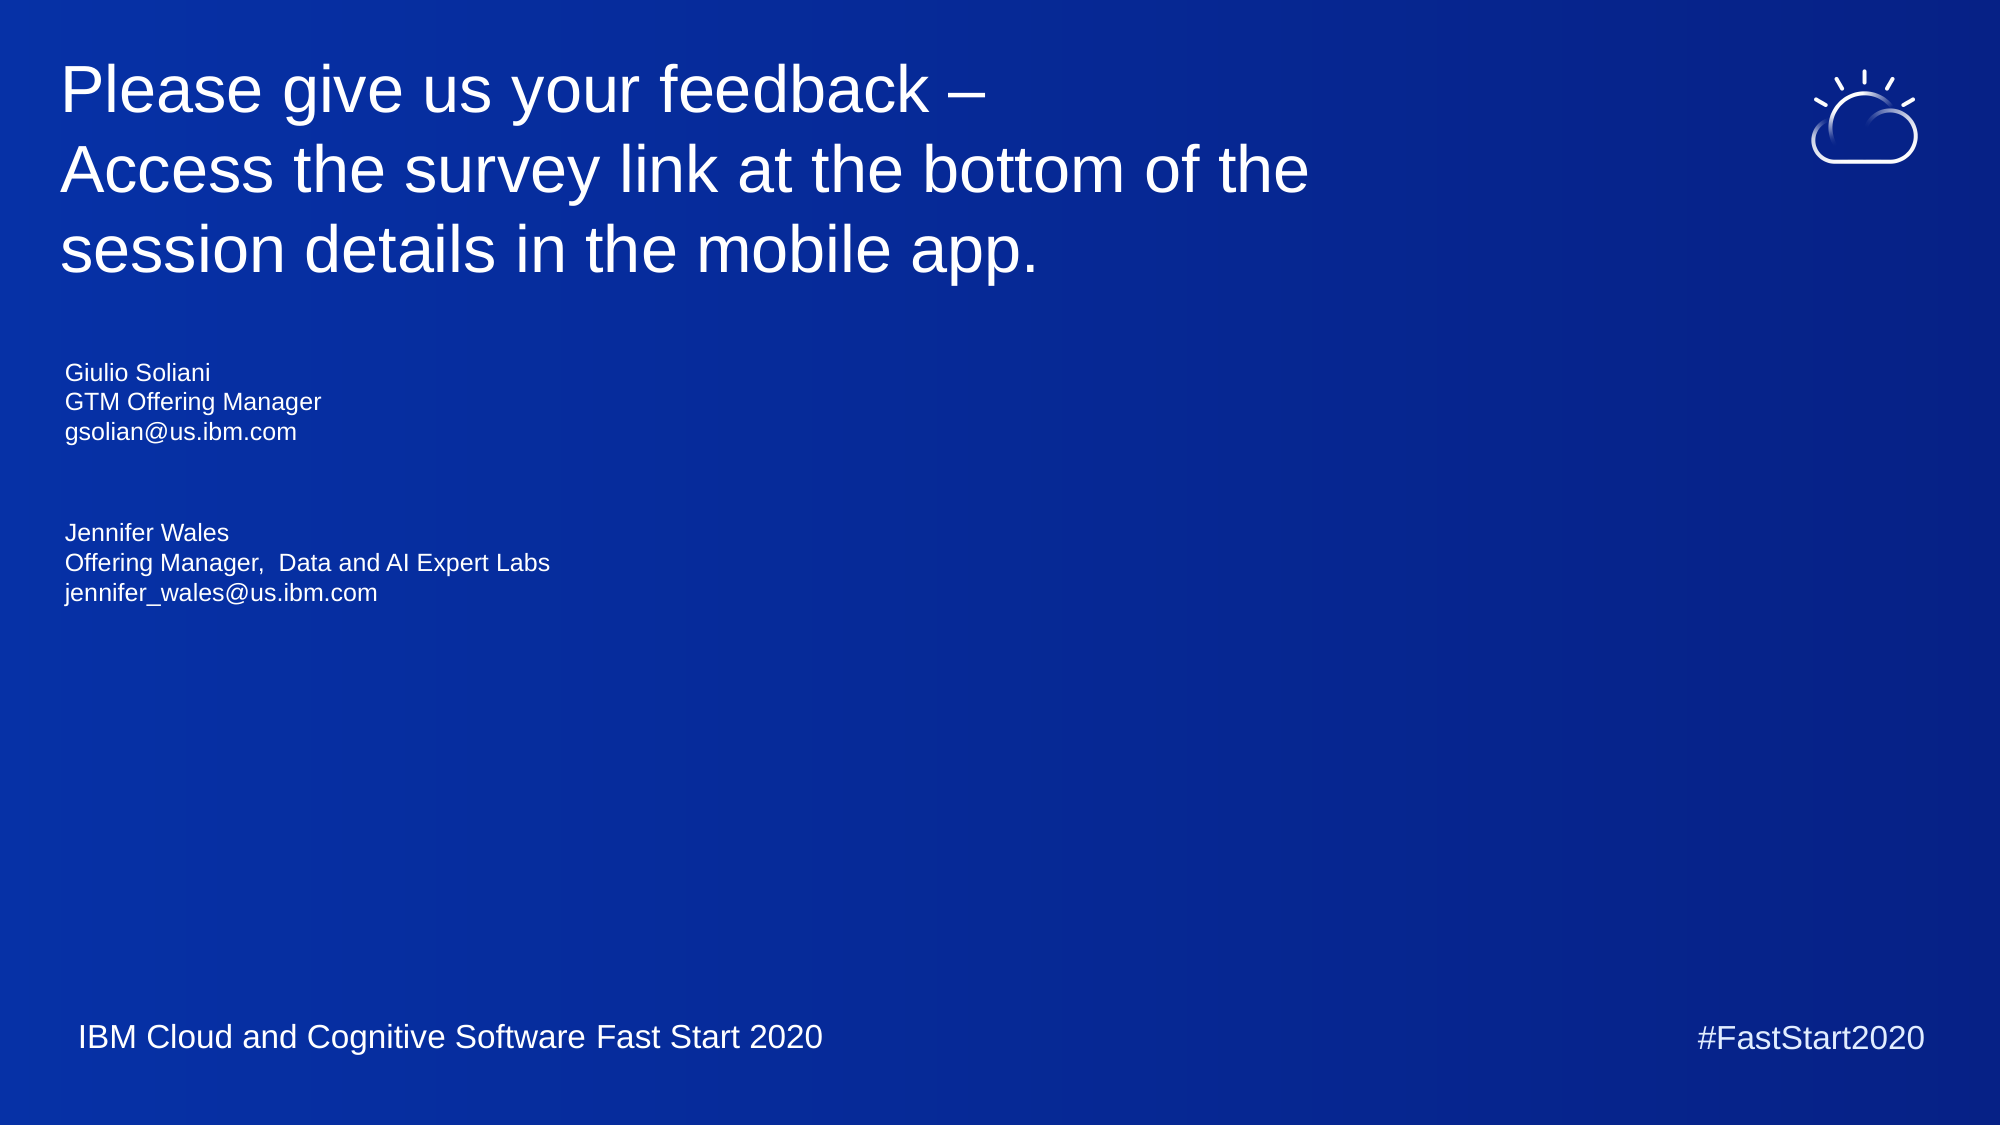

Please give us your feedback –
Access the survey link at the bottom of the
session details in the mobile app.
Giulio Soliani
GTM Offering Manager
gsolian@us.ibm.com
Jennifer Wales
Offering Manager,  Data and AI Expert Labs
jennifer_wales@us.ibm.com